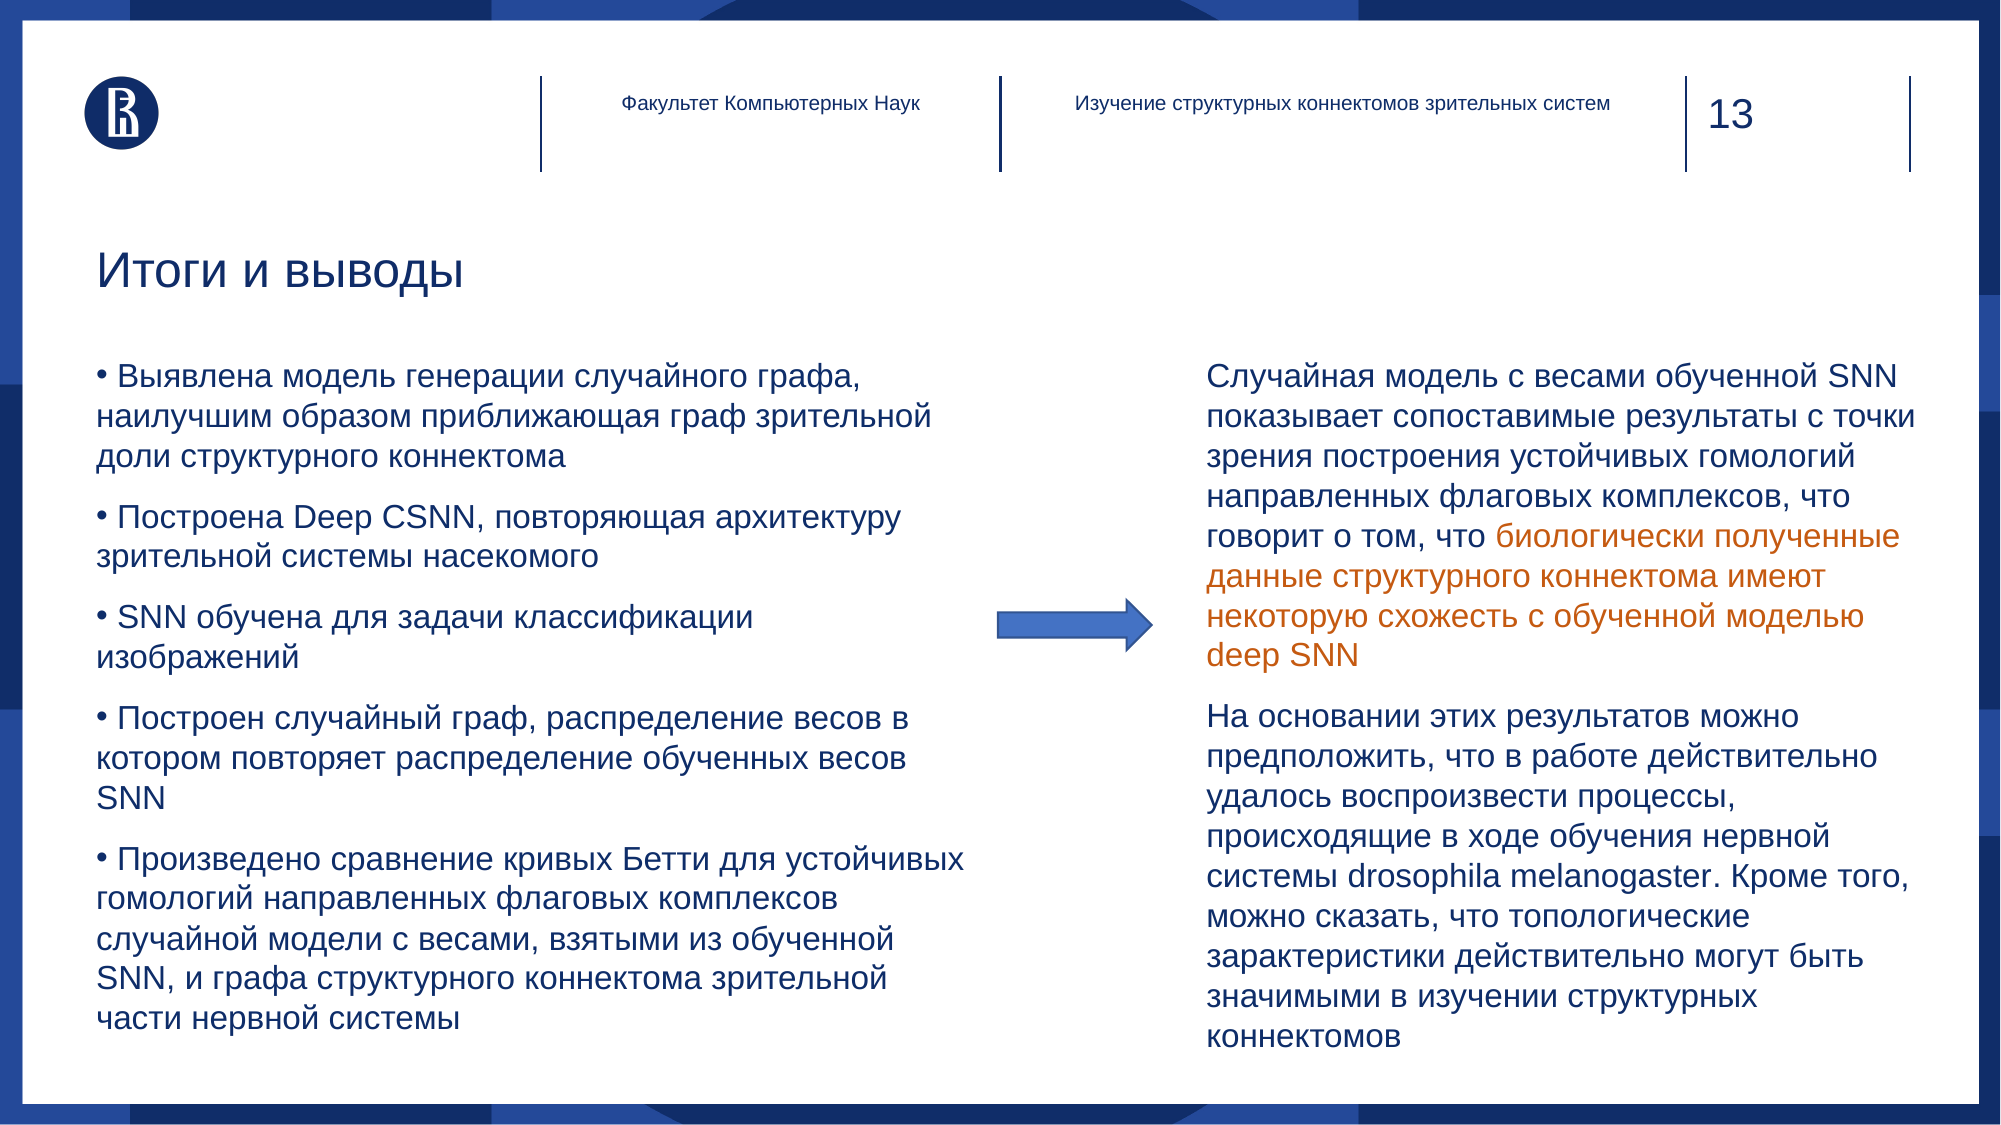

Факультет Компьютерных Наук
Изучение структурных коннектомов зрительных систем
# Итоги и выводы
 Выявлена модель генерации случайного графа, наилучшим образом приближающая граф зрительной доли структурного коннектома
 Построена Deep CSNN, повторяющая архитектуру зрительной системы насекомого
 SNN обучена для задачи классификации изображений
 Построен случайный граф, распределение весов в котором повторяет распределение обученных весов SNN
 Произведено сравнение кривых Бетти для устойчивых гомологий направленных флаговых комплексов случайной модели с весами, взятыми из обученной SNN, и графа структурного коннектома зрительной части нервной системы
Случайная модель с весами обученной SNN показывает сопоставимые результаты с точки зрения построения устойчивых гомологий направленных флаговых комплексов, что говорит о том, что биологически полученные данные структурного коннектома имеют некоторую схожесть с обученной моделью deep SNN
На основании этих результатов можно предположить, что в работе действительно удалось воспроизвести процессы, происходящие в ходе обучения нервной системы drosophila melanogaster. Кроме того, можно сказать, что топологические зарактеристики действительно могут быть значимыми в изучении структурных коннектомов